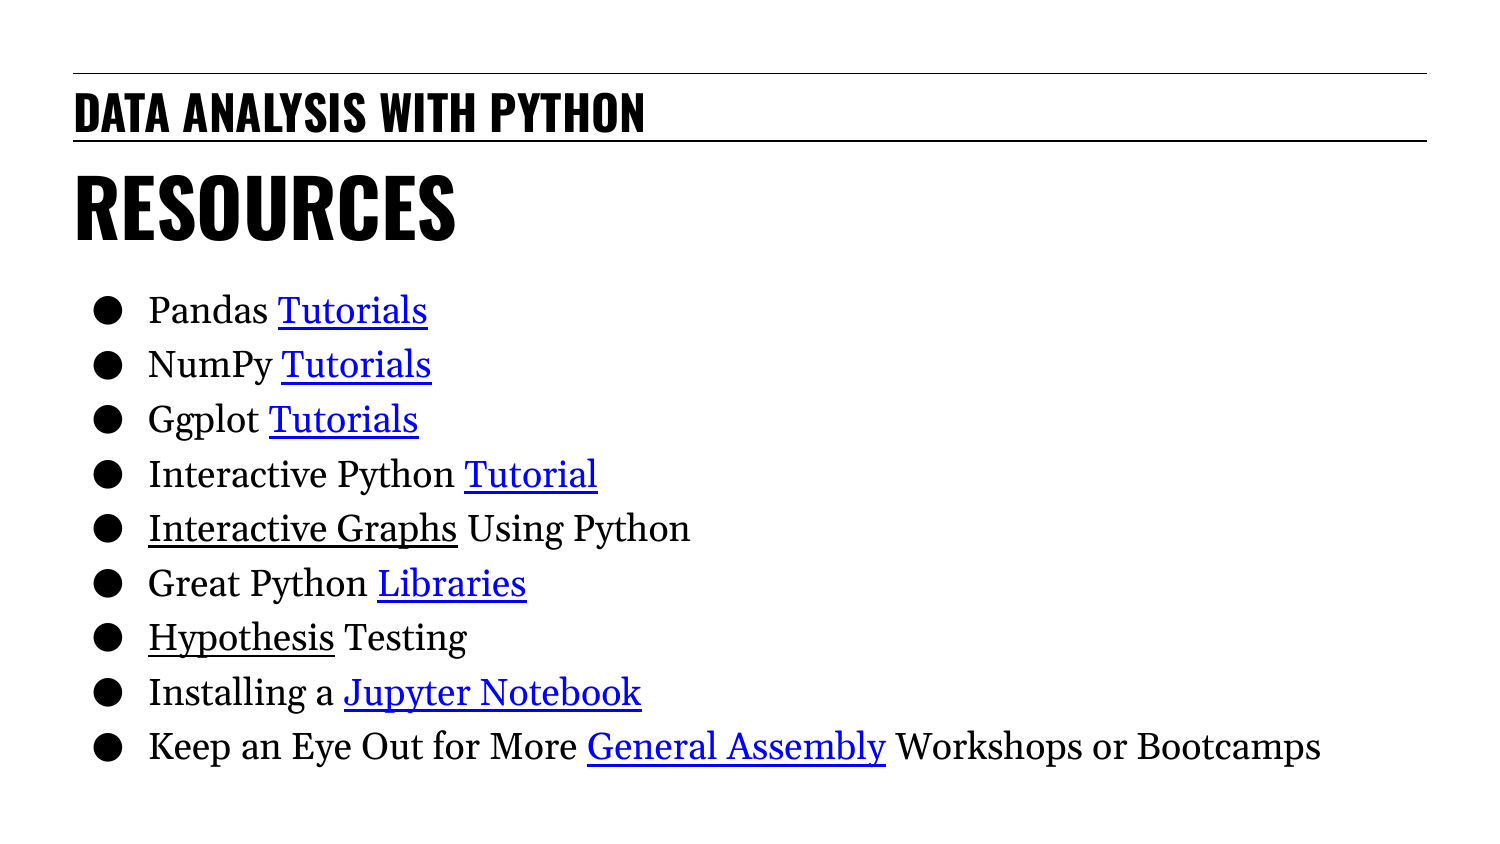

DATA ANALYSIS WITH PYTHON
# RESOURCES
Pandas Tutorials
NumPy Tutorials
Ggplot Tutorials
Interactive Python Tutorial
Interactive Graphs Using Python
Great Python Libraries
Hypothesis Testing
Installing a Jupyter Notebook
Keep an Eye Out for More General Assembly Workshops or Bootcamps